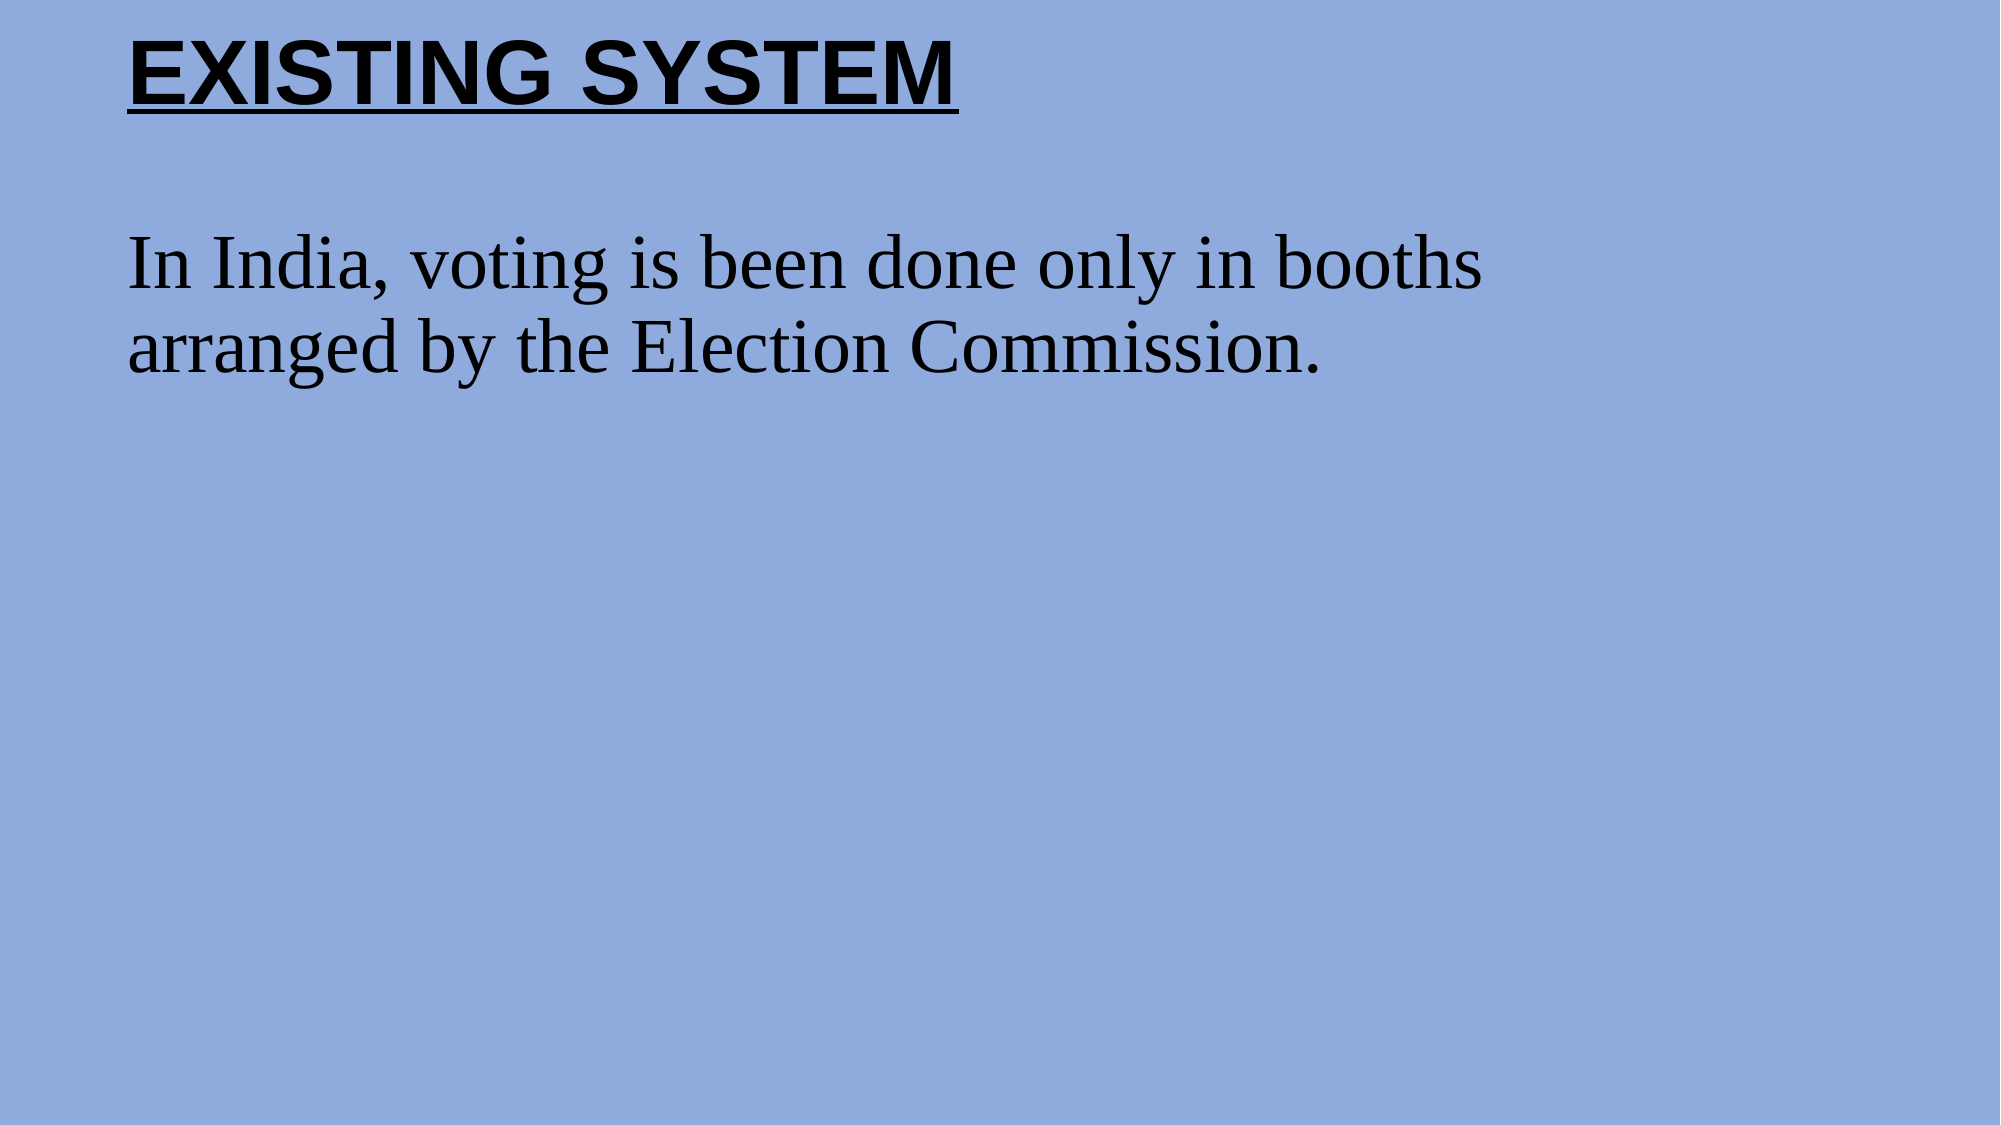

EXISTING SYSTEM

# In India, voting is been done only in booths arranged by the Election Commission.